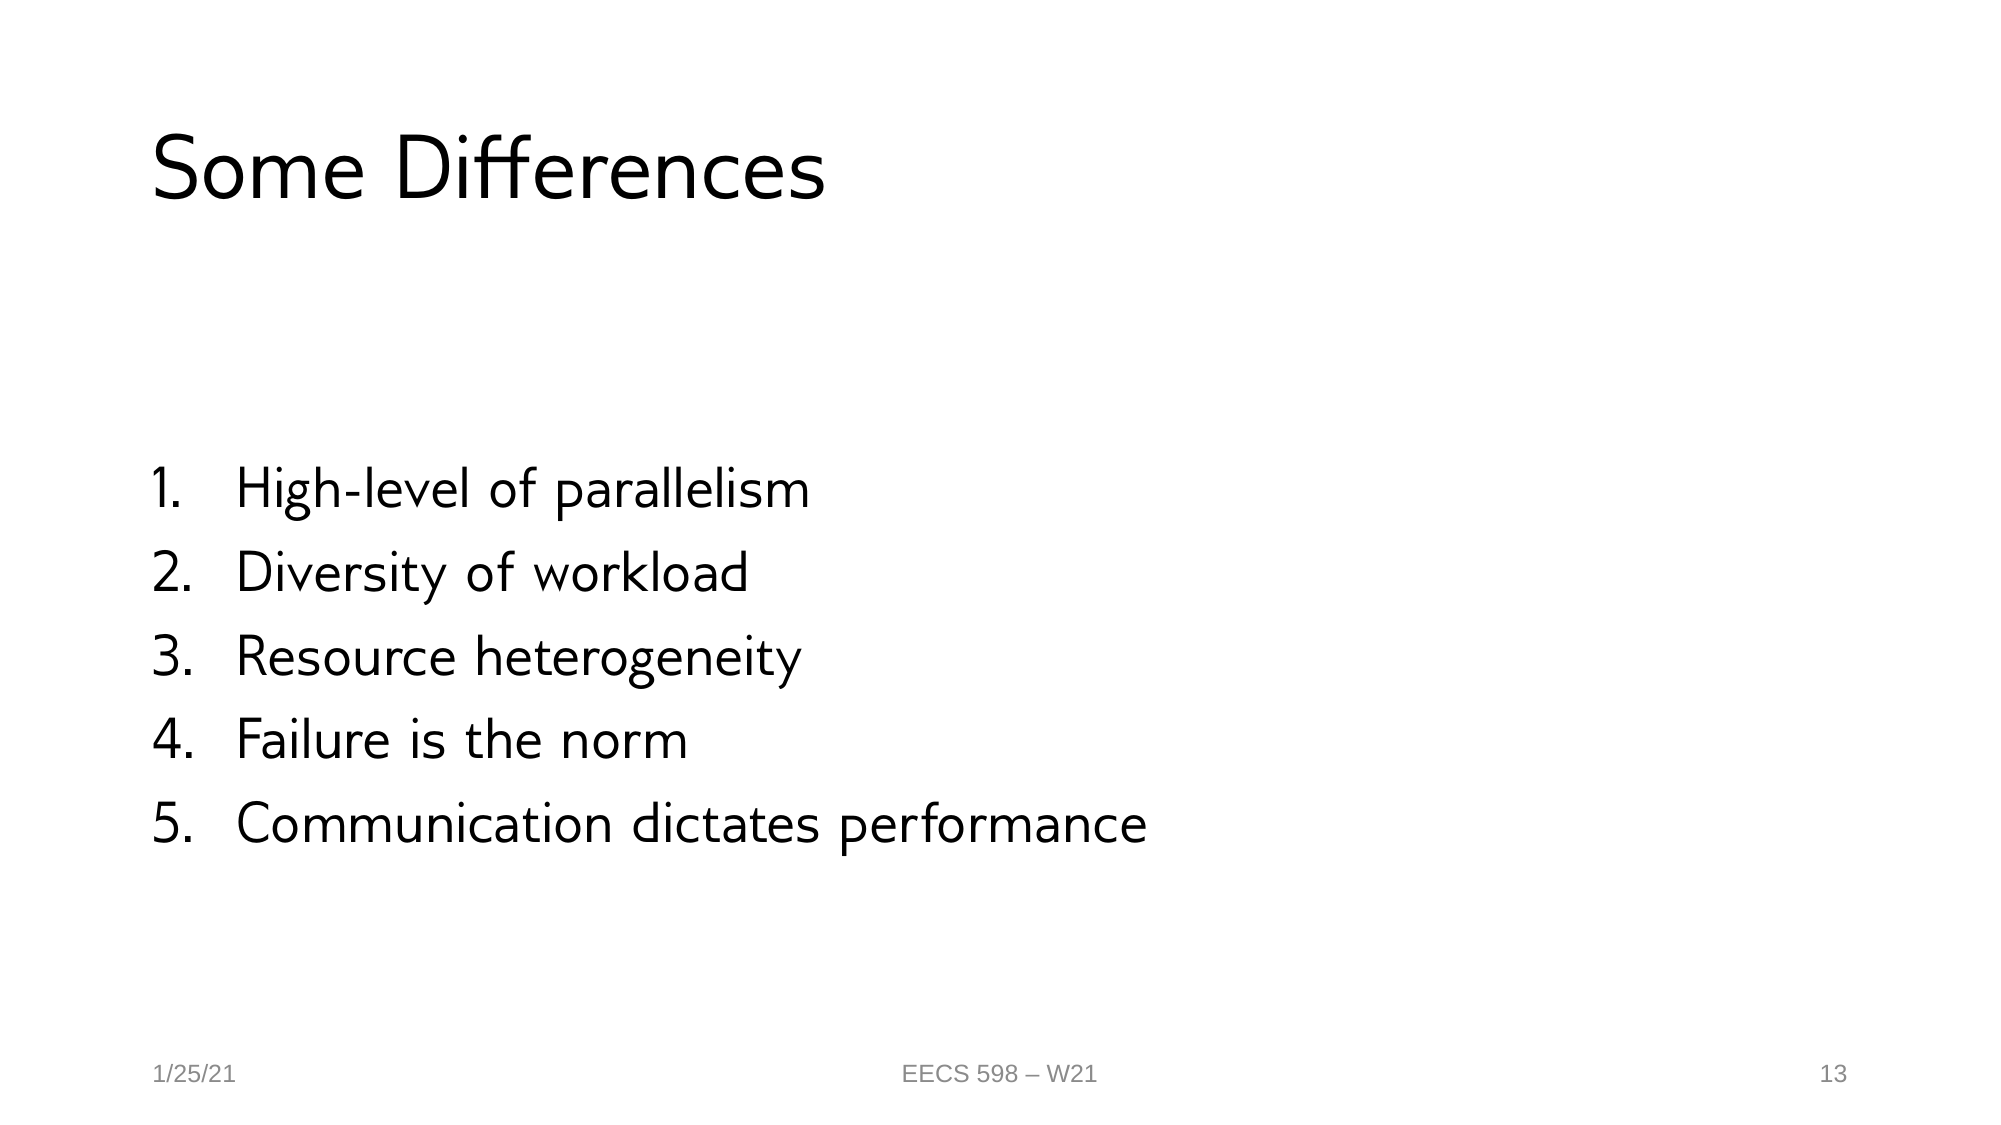

# Some Differences
High-level of parallelism
Diversity of workload
Resource heterogeneity
Failure is the norm
Communication dictates performance
1/25/21
EECS 598 – W21
13